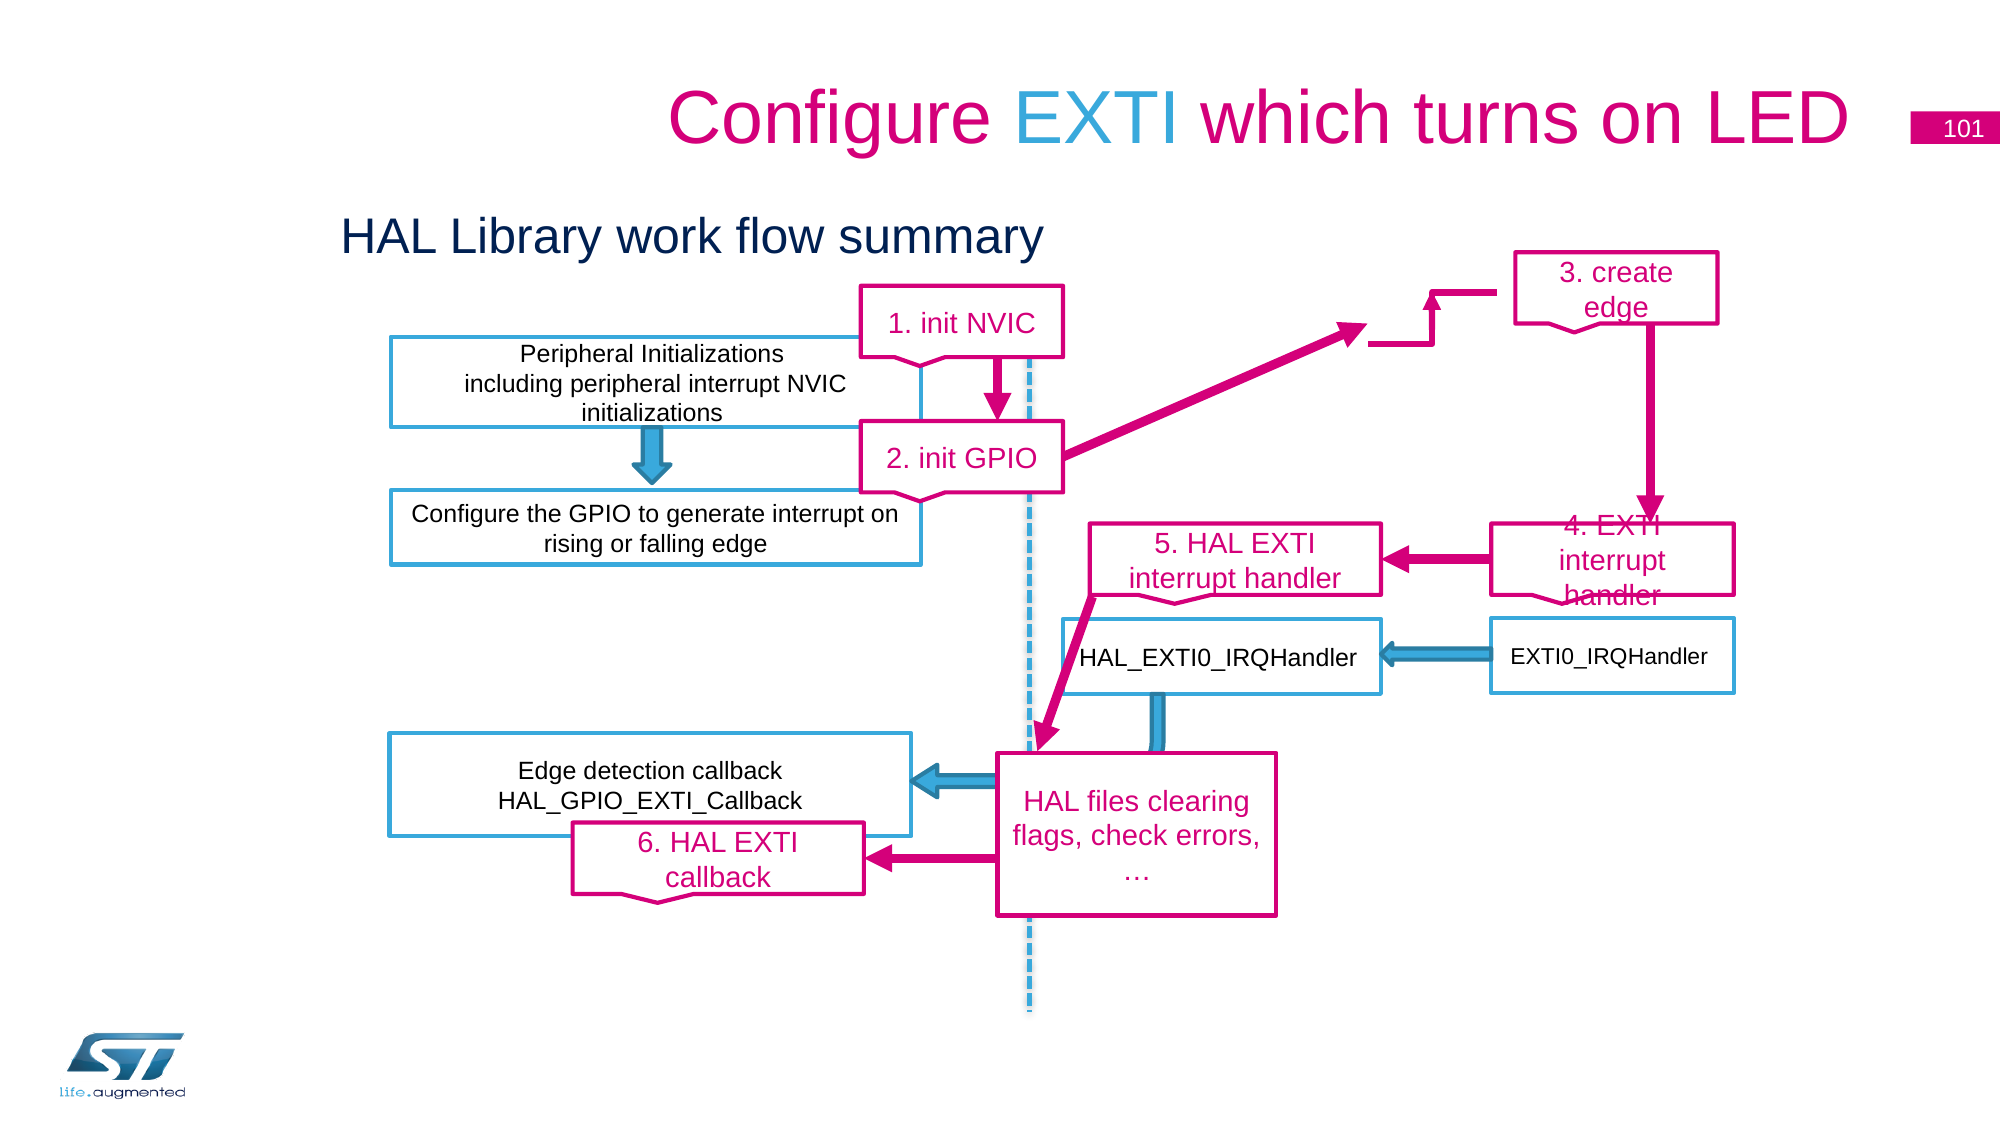

# Configure EXTI which turns on LED
101
HAL Library work flow summary

3. create edge
1. init NVIC
Peripheral Initializations
including peripheral interrupt NVIC initializations
2. init GPIO

Configure the GPIO to generate interrupt on rising or falling edge
5. HAL EXTI interrupt handler
4. EXTI interrupt handler
EXTI0_IRQHandler
HAL_EXTI0_IRQHandler

Edge detection callback
HAL_GPIO_EXTI_Callback
HAL files clearing flags, check errors, …
6. HAL EXTI callback